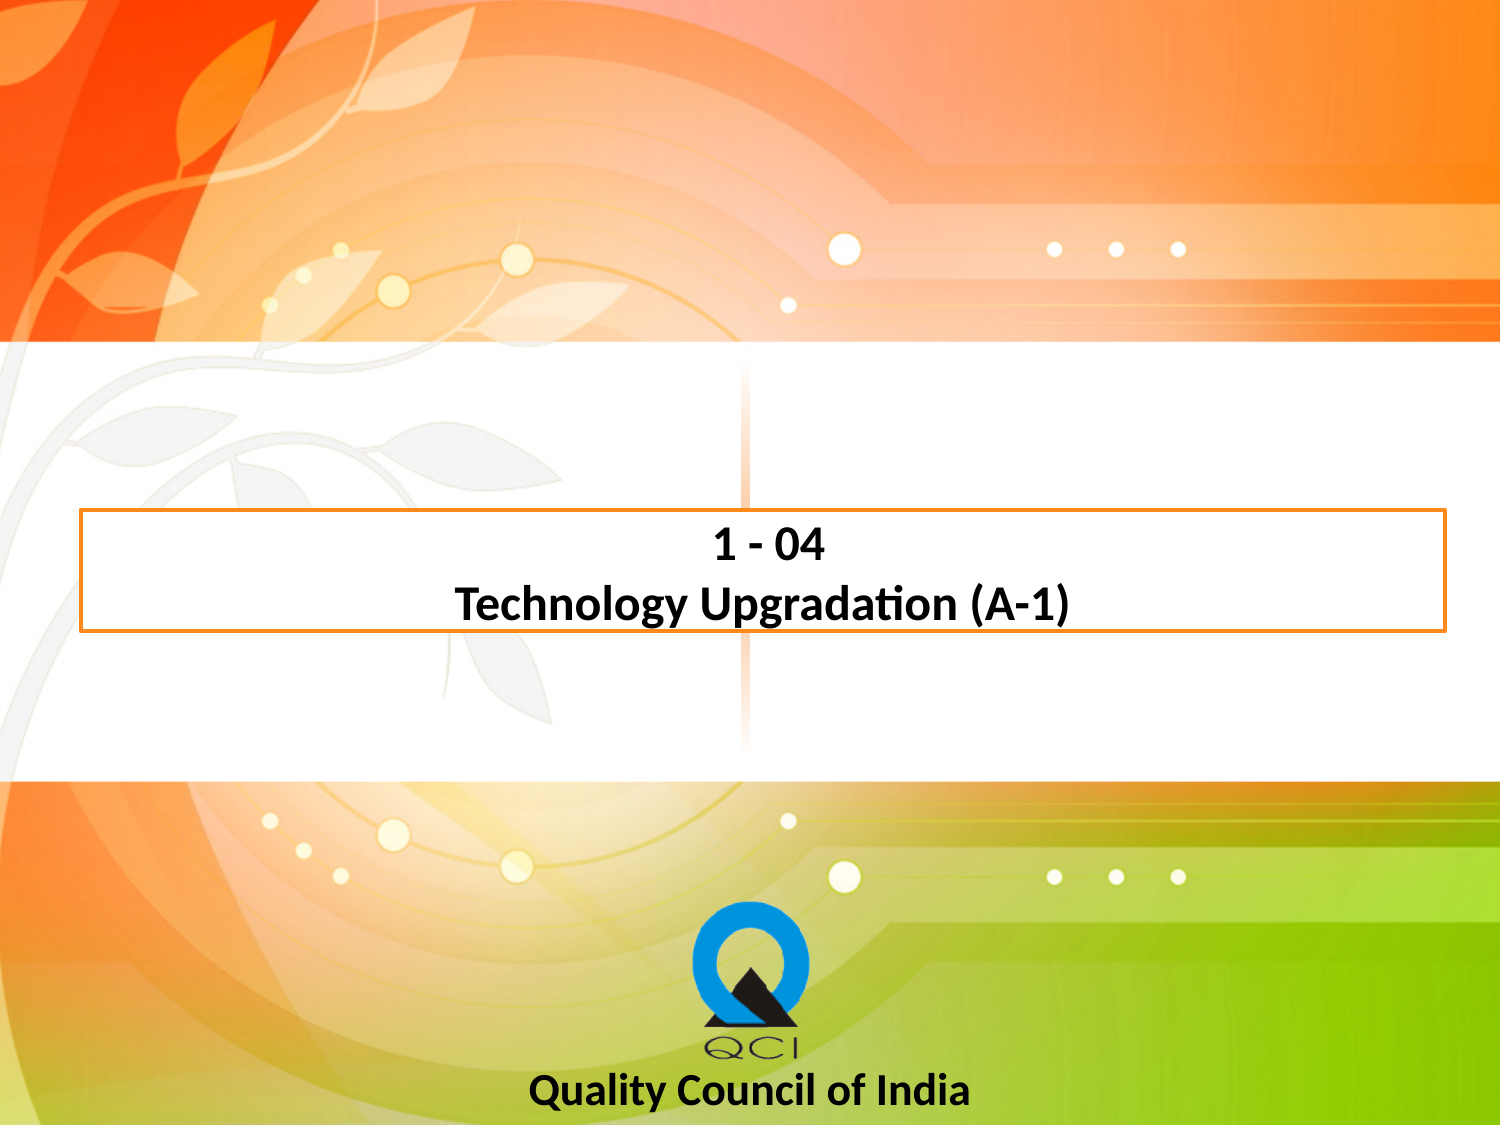

# 1 - 04 Technology Upgradation (A-1)